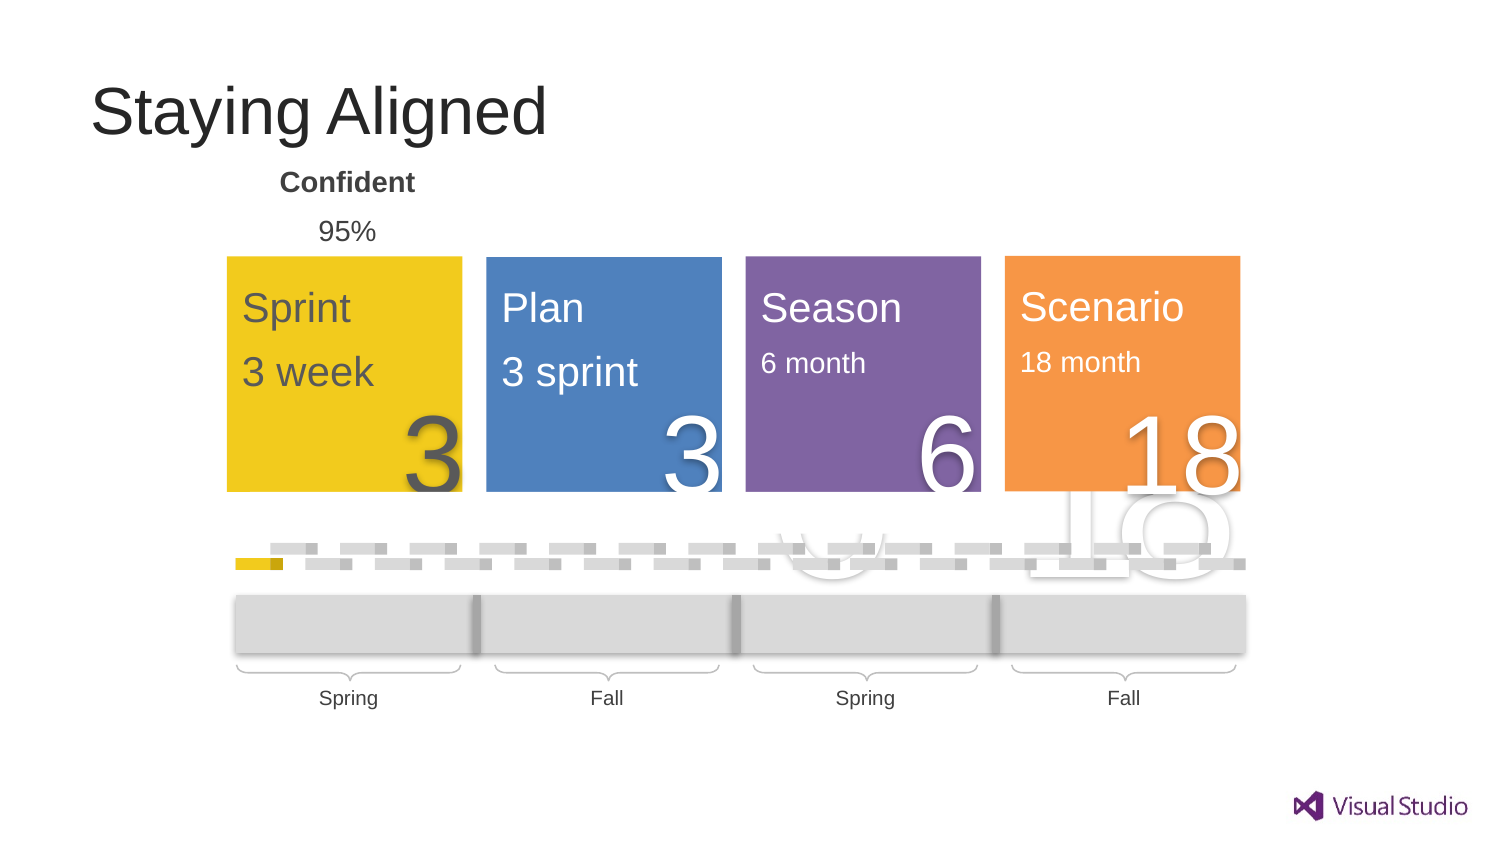

# Staying Aligned
Confident
95%
Scenario
18 month
Sprint
3 week
Season
6 month
Plan
3 sprint
6
18
3
3
6
18

Spring
Fall
Spring
Fall